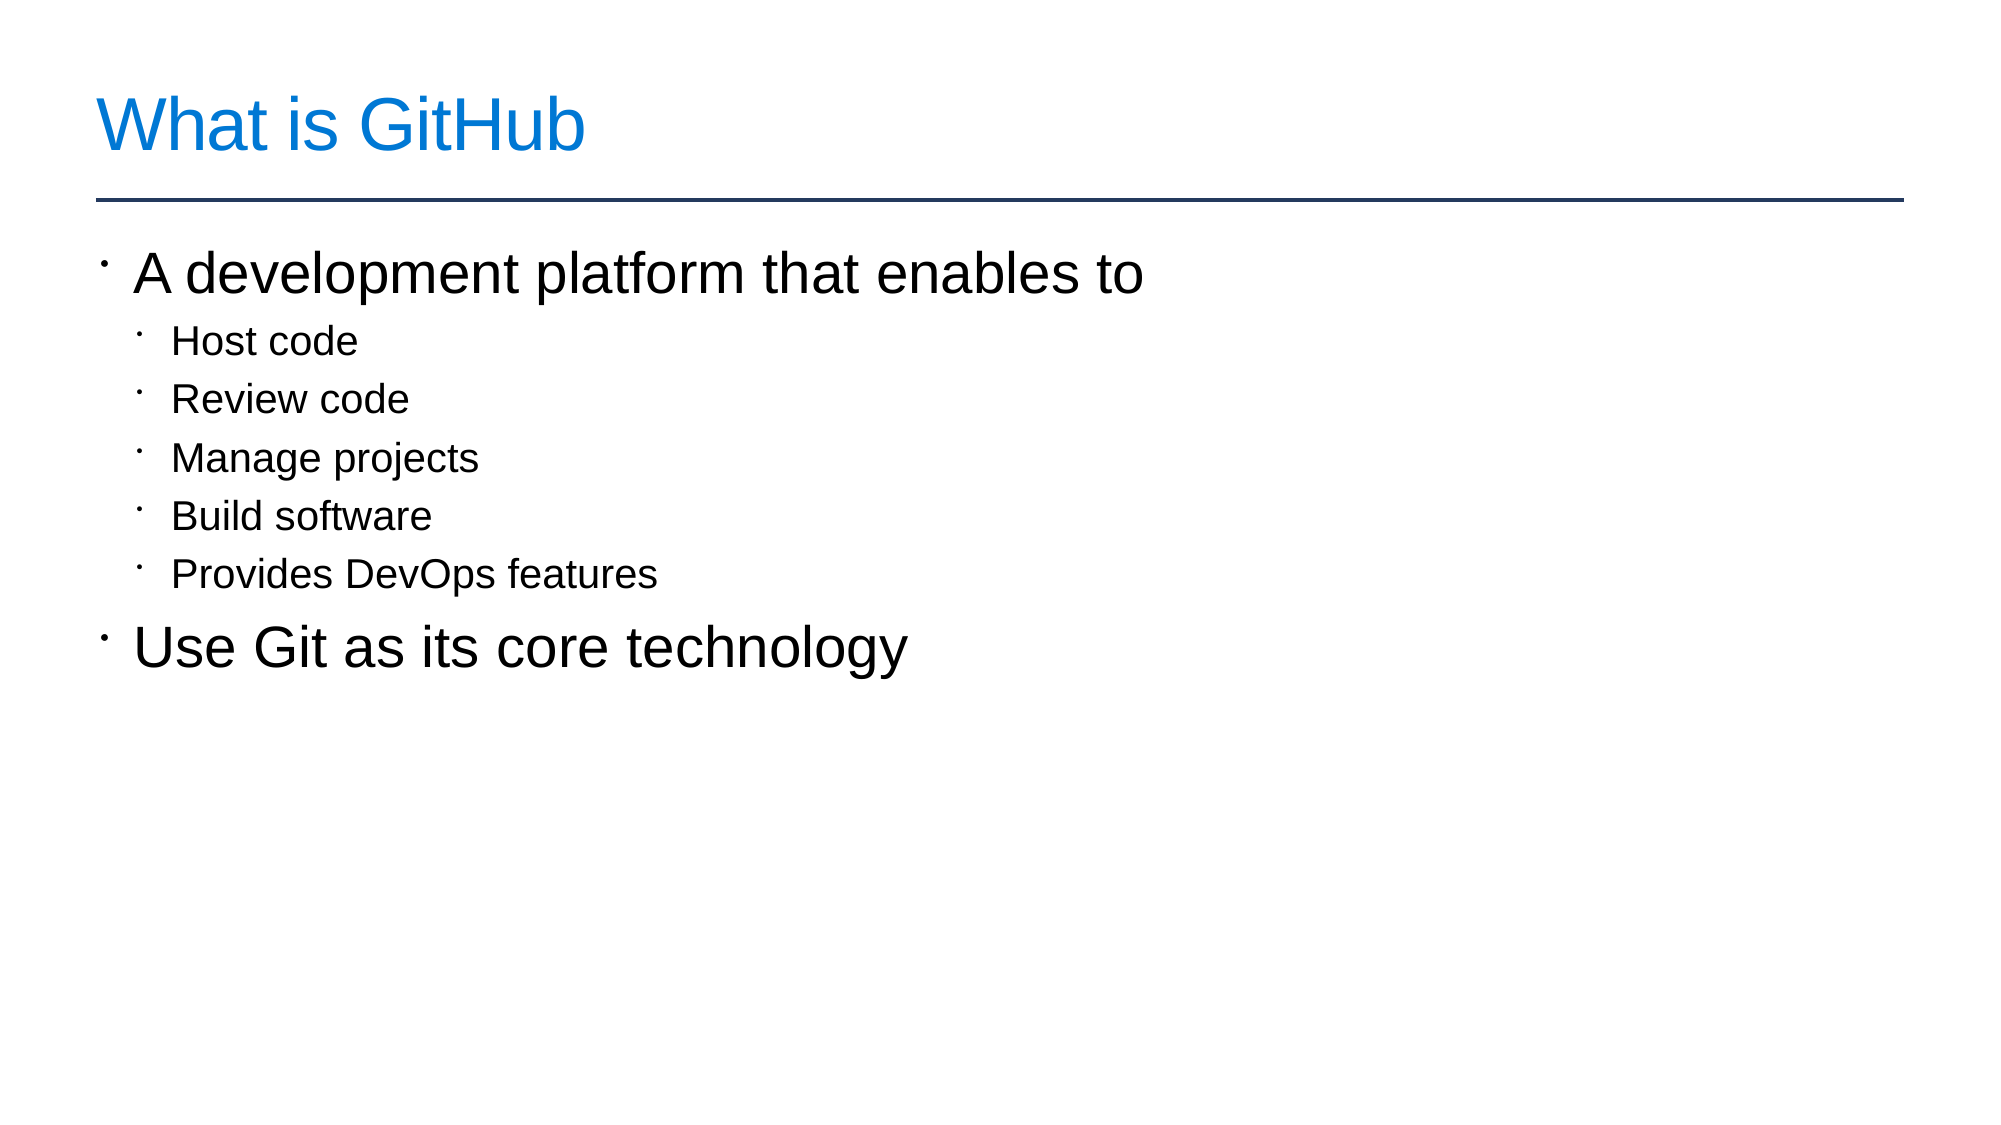

# What is GitHub
A development platform that enables to
Host code
Review code
Manage projects
Build software
Provides DevOps features
Use Git as its core technology